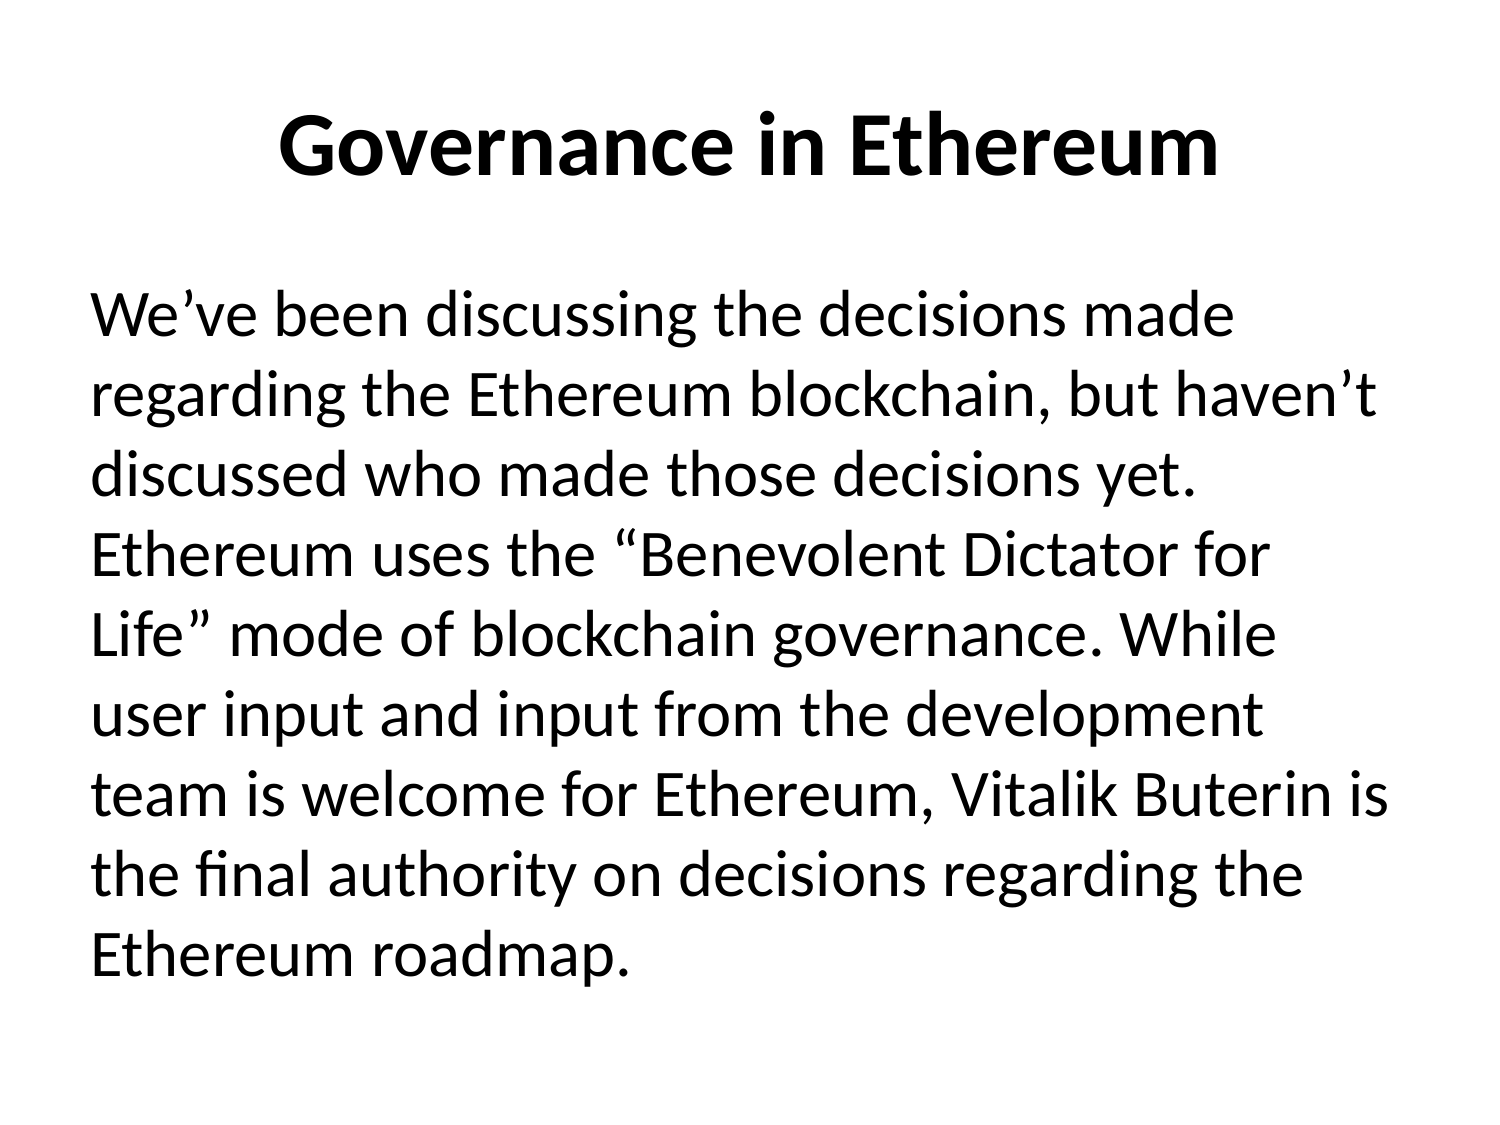

# Governance in Ethereum
We’ve been discussing the decisions made regarding the Ethereum blockchain, but haven’t discussed who made those decisions yet. Ethereum uses the “Benevolent Dictator for Life” mode of blockchain governance. While user input and input from the development team is welcome for Ethereum, Vitalik Buterin is the final authority on decisions regarding the Ethereum roadmap.